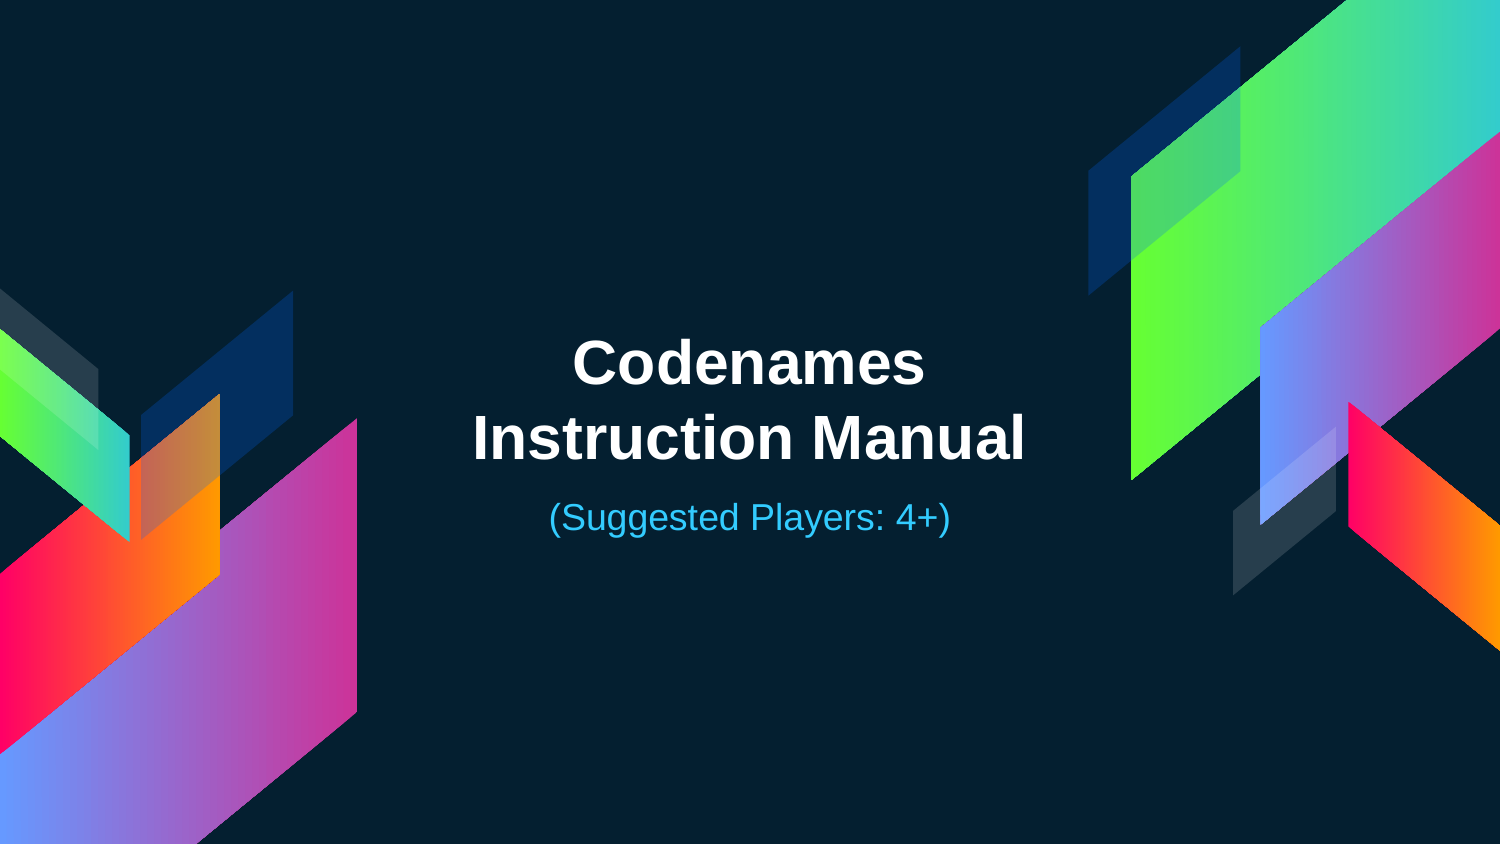

# Codenames Instruction Manual
(Suggested Players: 4+)